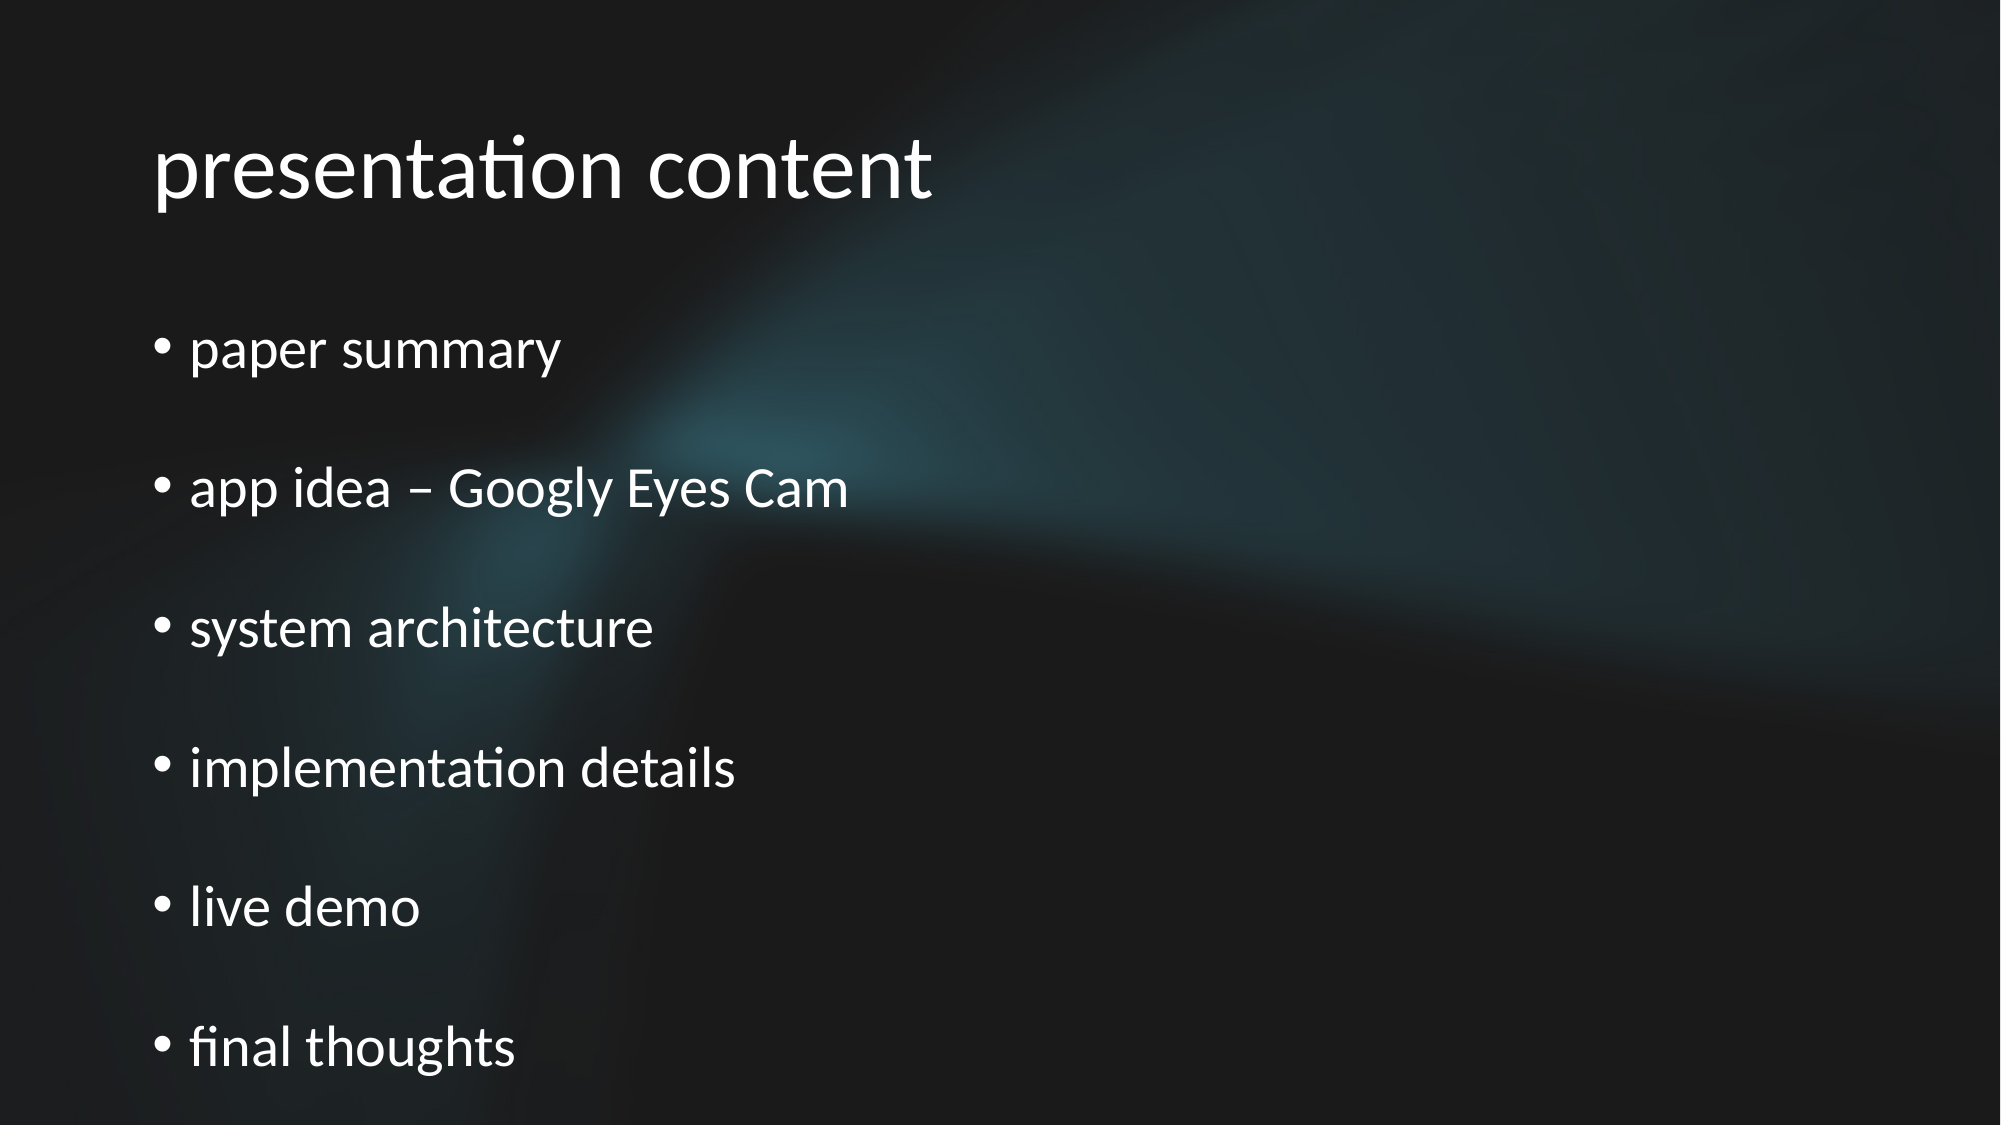

# presentation content
paper summary
app idea – Googly Eyes Cam
system architecture
implementation details
live demo
final thoughts